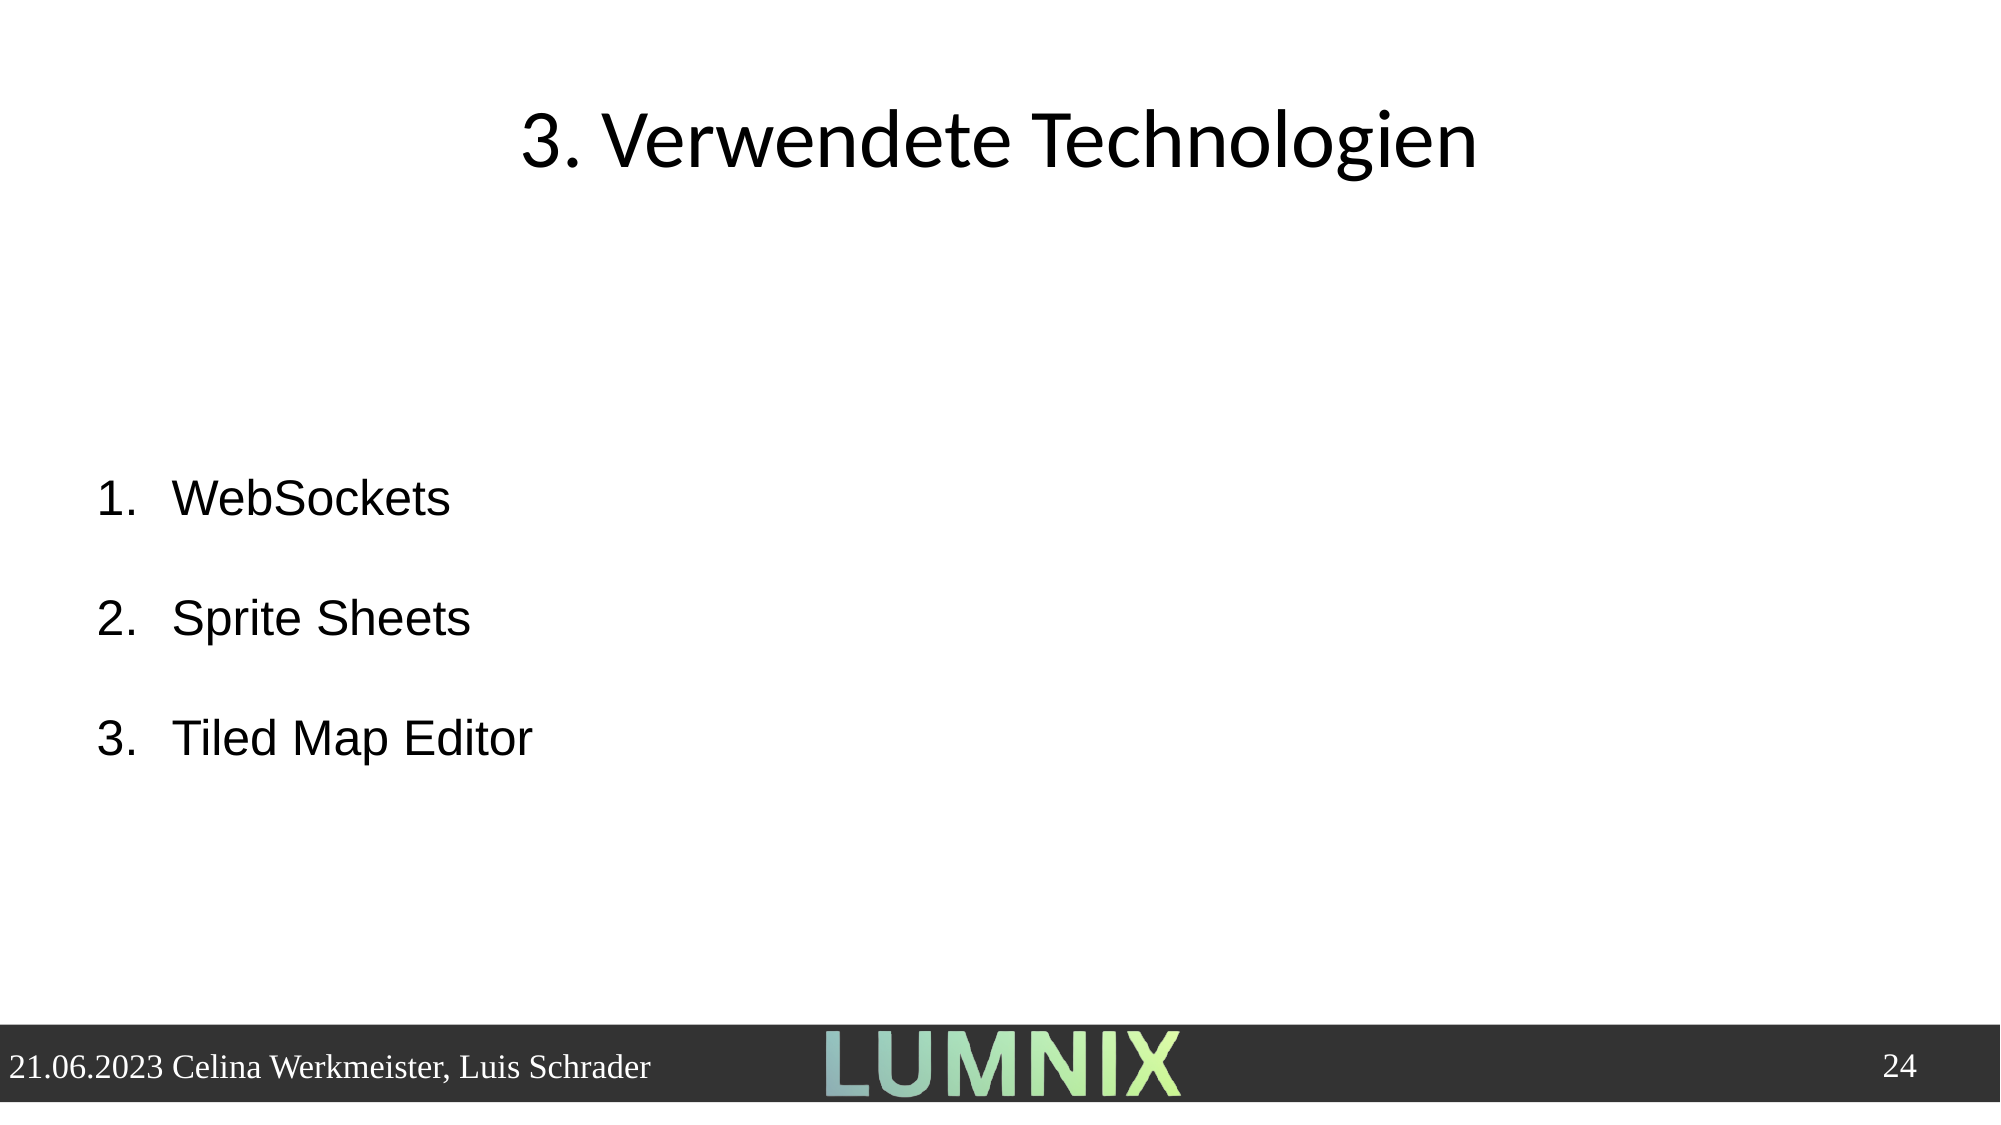

3. Verwendete Technologien
WebSockets

Sprite Sheets

Tiled Map Editor

24
21.06.2023 Celina Werkmeister, Luis Schrader